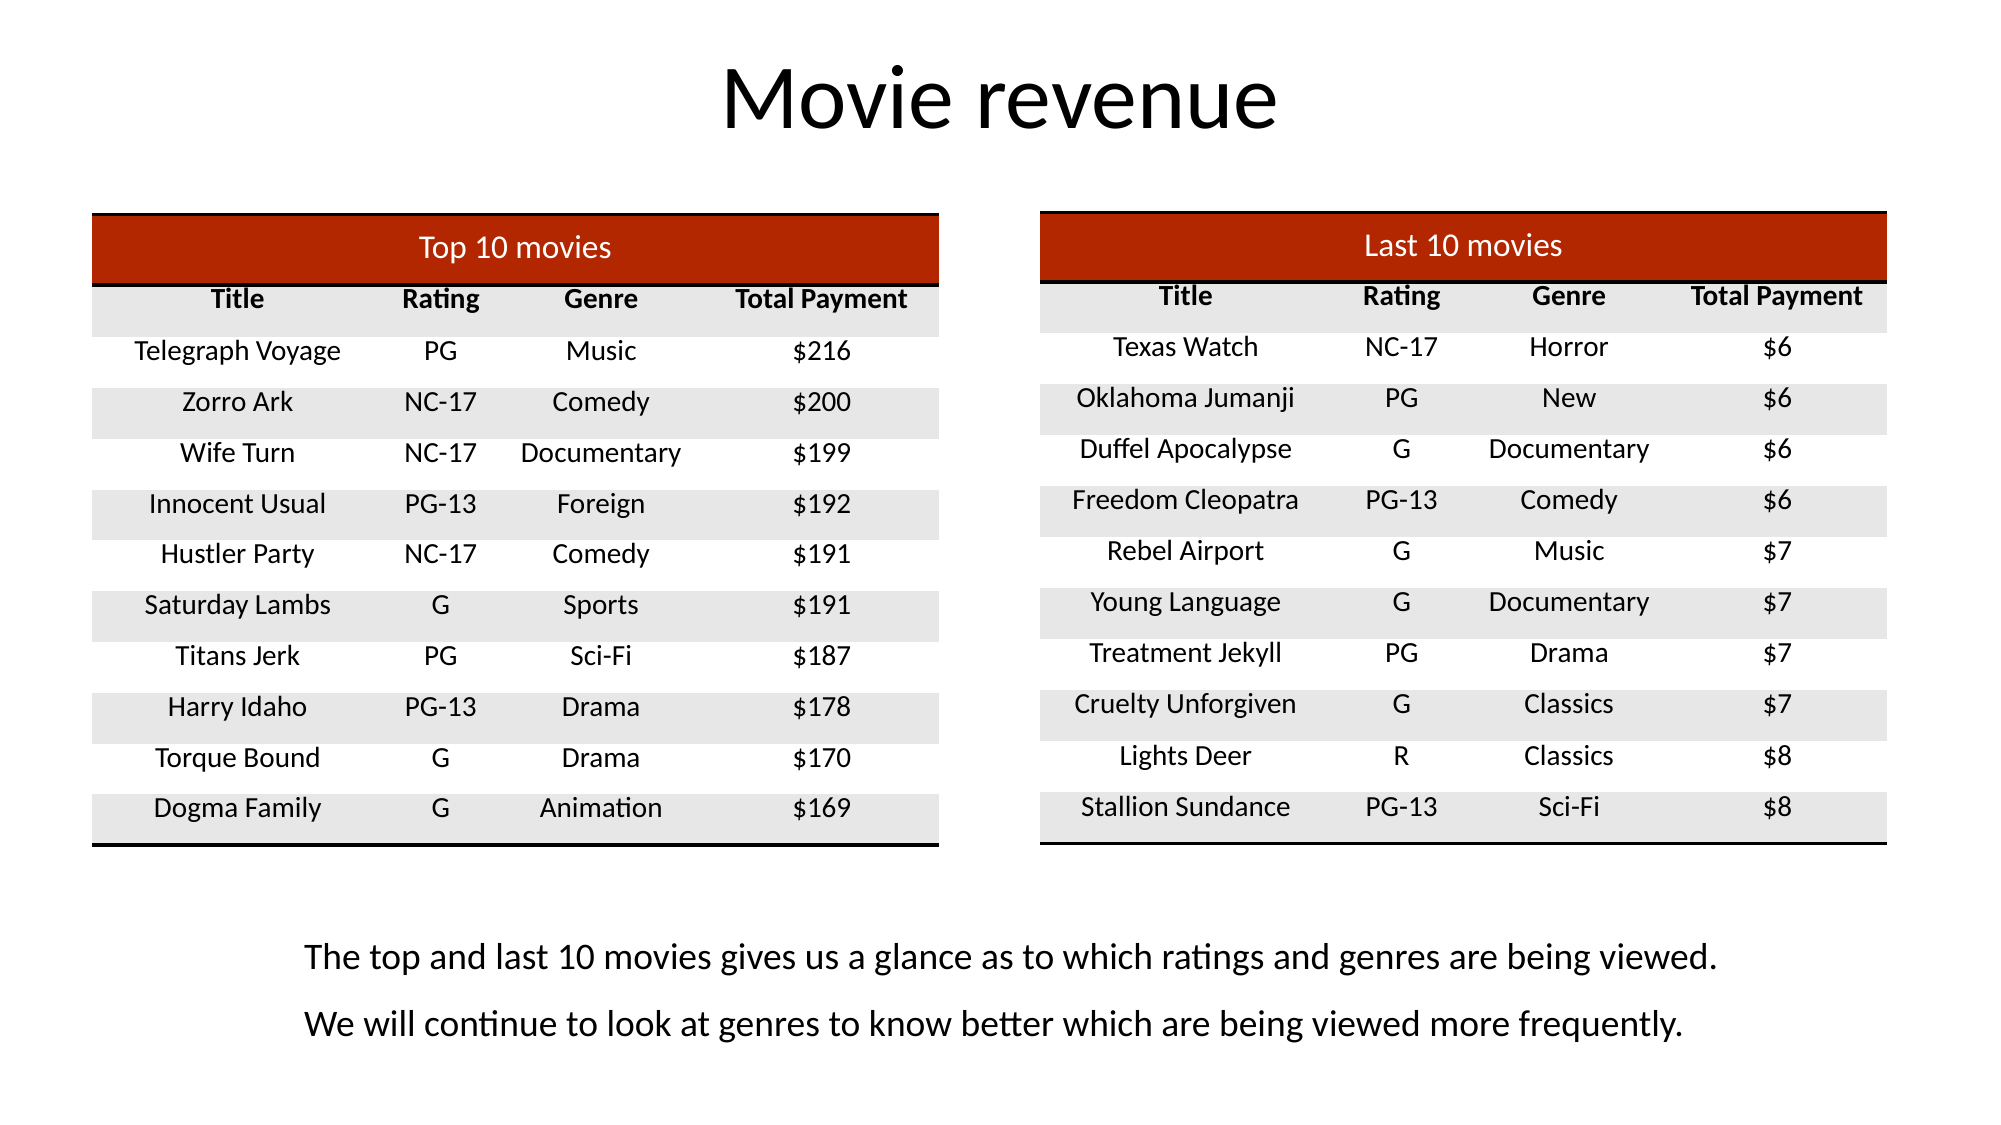

# Movie revenue
| Last 10 movies |  |  |  |
| --- | --- | --- | --- |
| Title | Rating | Genre | Total Payment |
| Texas Watch | NC-17 | Horror | $6 |
| Oklahoma Jumanji | PG | New | $6 |
| Duffel Apocalypse | G | Documentary | $6 |
| Freedom Cleopatra | PG-13 | Comedy | $6 |
| Rebel Airport | G | Music | $7 |
| Young Language | G | Documentary | $7 |
| Treatment Jekyll | PG | Drama | $7 |
| Cruelty Unforgiven | G | Classics | $7 |
| Lights Deer | R | Classics | $8 |
| Stallion Sundance | PG-13 | Sci-Fi | $8 |
| Top 10 movies |  |  |  |
| --- | --- | --- | --- |
| Title | Rating | Genre | Total Payment |
| Telegraph Voyage | PG | Music | $216 |
| Zorro Ark | NC-17 | Comedy | $200 |
| Wife Turn | NC-17 | Documentary | $199 |
| Innocent Usual | PG-13 | Foreign | $192 |
| Hustler Party | NC-17 | Comedy | $191 |
| Saturday Lambs | G | Sports | $191 |
| Titans Jerk | PG | Sci-Fi | $187 |
| Harry Idaho | PG-13 | Drama | $178 |
| Torque Bound | G | Drama | $170 |
| Dogma Family | G | Animation | $169 |
The top and last 10 movies gives us a glance as to which ratings and genres are being viewed.
We will continue to look at genres to know better which are being viewed more frequently.